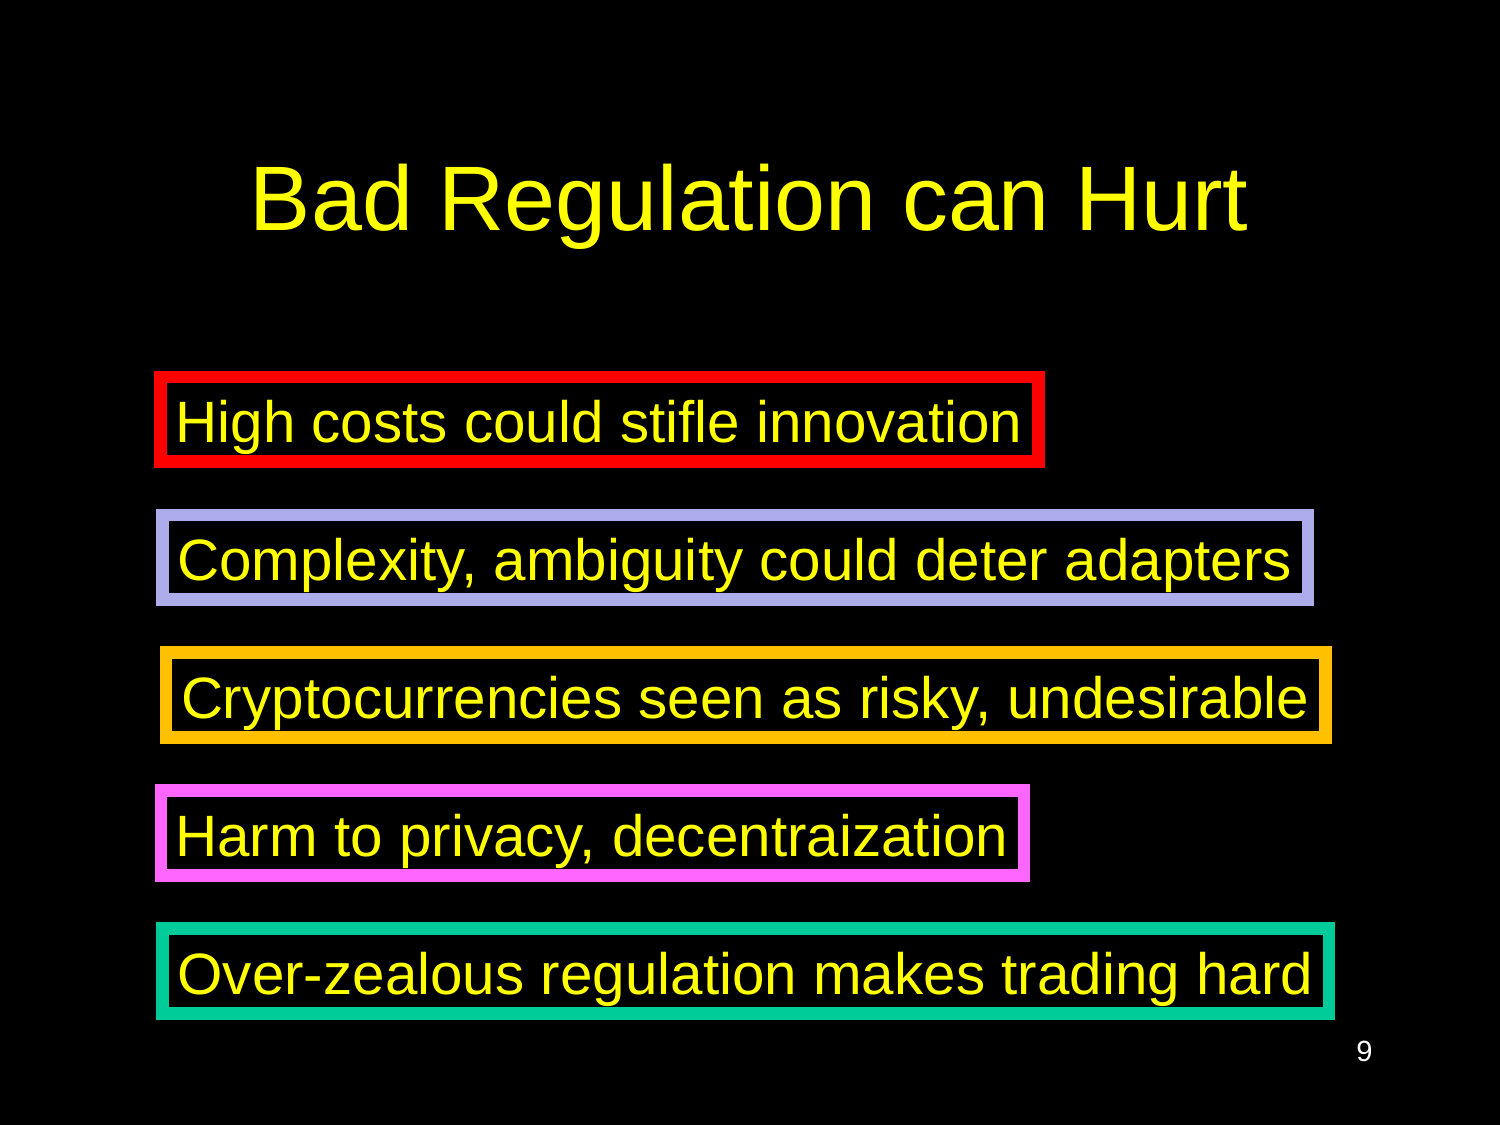

# Bad Regulation can Hurt
High costs could stifle innovation
Complexity, ambiguity could deter adapters
Cryptocurrencies seen as risky, undesirable
Harm to privacy, decentraization
Over-zealous regulation makes trading hard
9